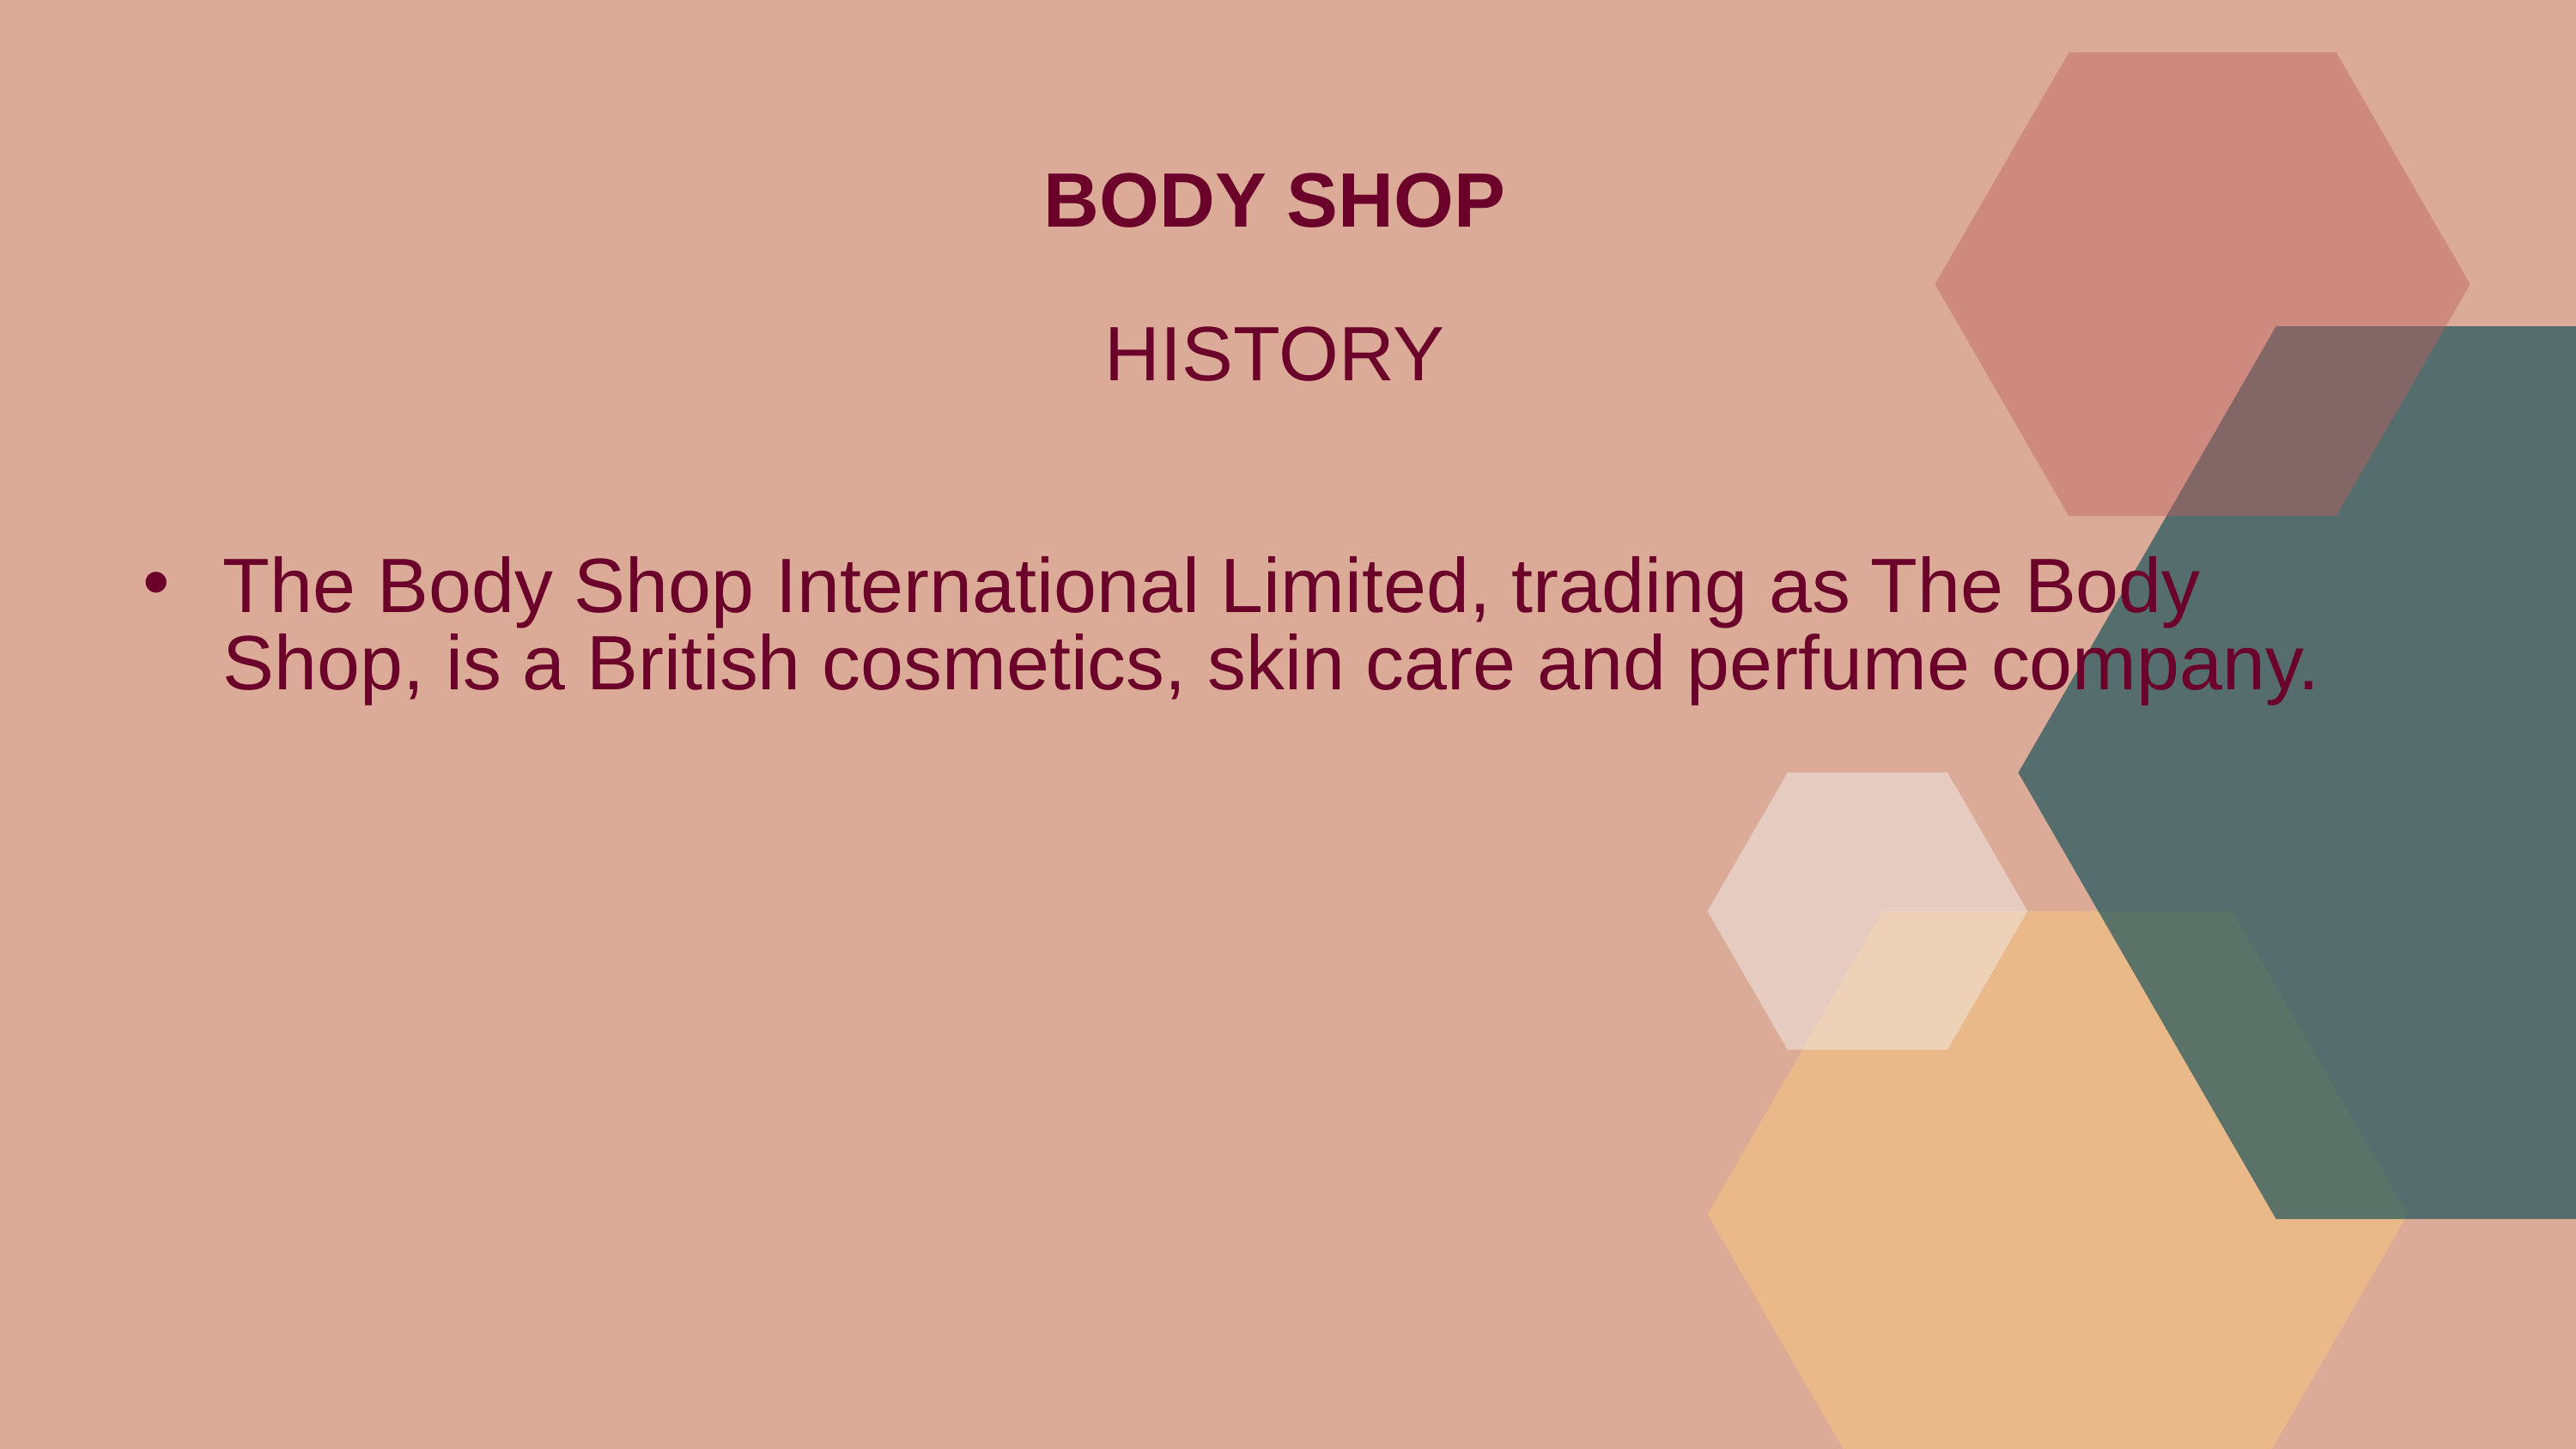

BODY SHOP

HISTORY

The Body Shop International Limited, trading as The Body Shop, is a British cosmetics, skin care and perfume company.